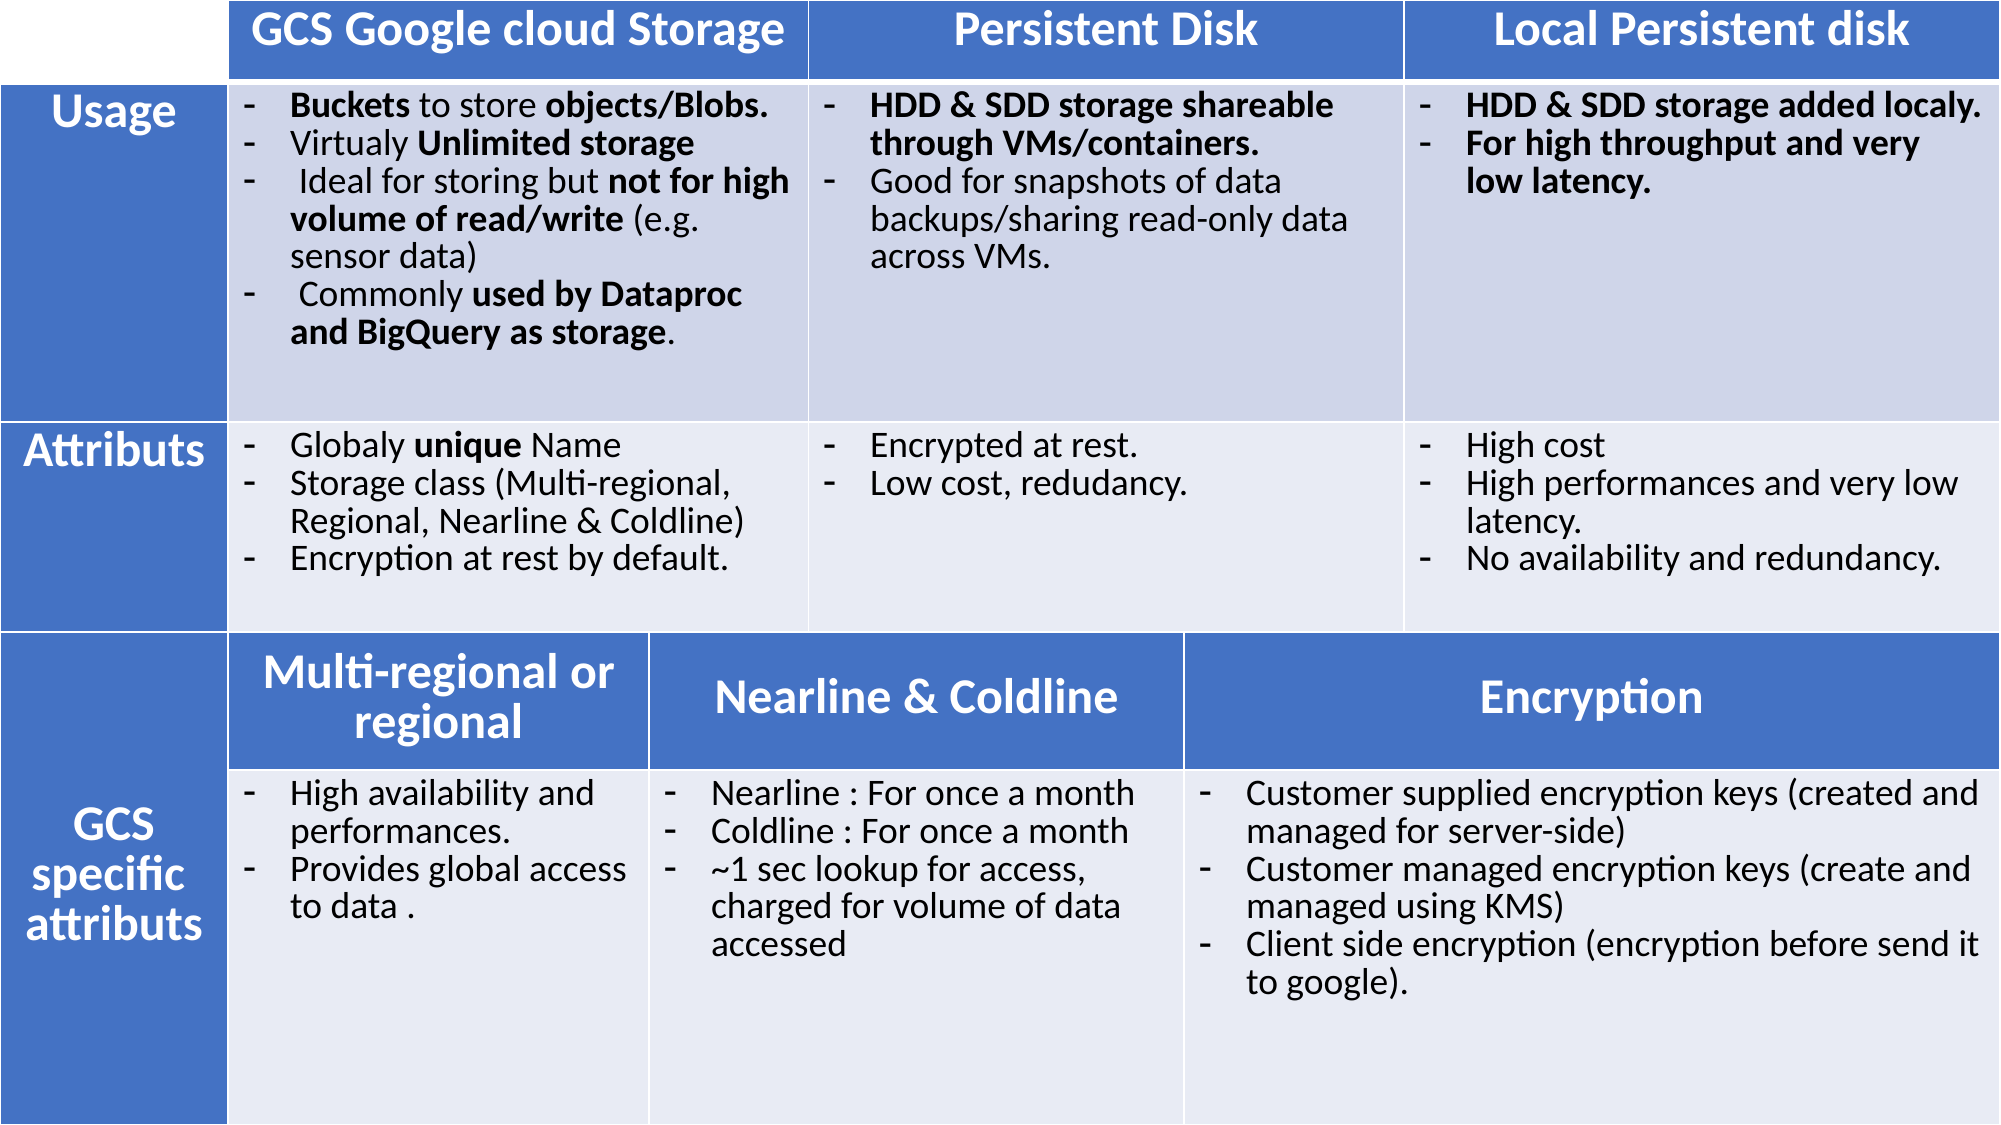

|  | GCS Google cloud Storage |  | Persistent Disk |  | Local Persistent disk |
| --- | --- | --- | --- | --- | --- |
| Usage | Buckets to store objects/Blobs. Virtualy Unlimited storage Ideal for storing but not for high volume of read/write (e.g. sensor data) Commonly used by Dataproc and BigQuery as storage. |  | HDD & SDD storage shareable through VMs/containers. Good for snapshots of data backups/sharing read-only data across VMs. |  | HDD & SDD storage added localy. For high throughput and very low latency. |
| Attributs | Globaly unique Name Storage class (Multi-regional, Regional, Nearline & Coldline) Encryption at rest by default. |  | Encrypted at rest. Low cost, redudancy. |  | High cost High performances and very low latency. No availability and redundancy. |
| GCS specific attributs | Multi-regional or regional | Nearline & Coldline |  | Encryption |  |
|  | High availability and performances. Provides global access to data . | Nearline : For once a month Coldline : For once a month ~1 sec lookup for access, charged for volume of data accessed |  | Customer supplied encryption keys (created and managed for server-side) Customer managed encryption keys (create and managed using KMS) Client side encryption (encryption before send it to google). |  |